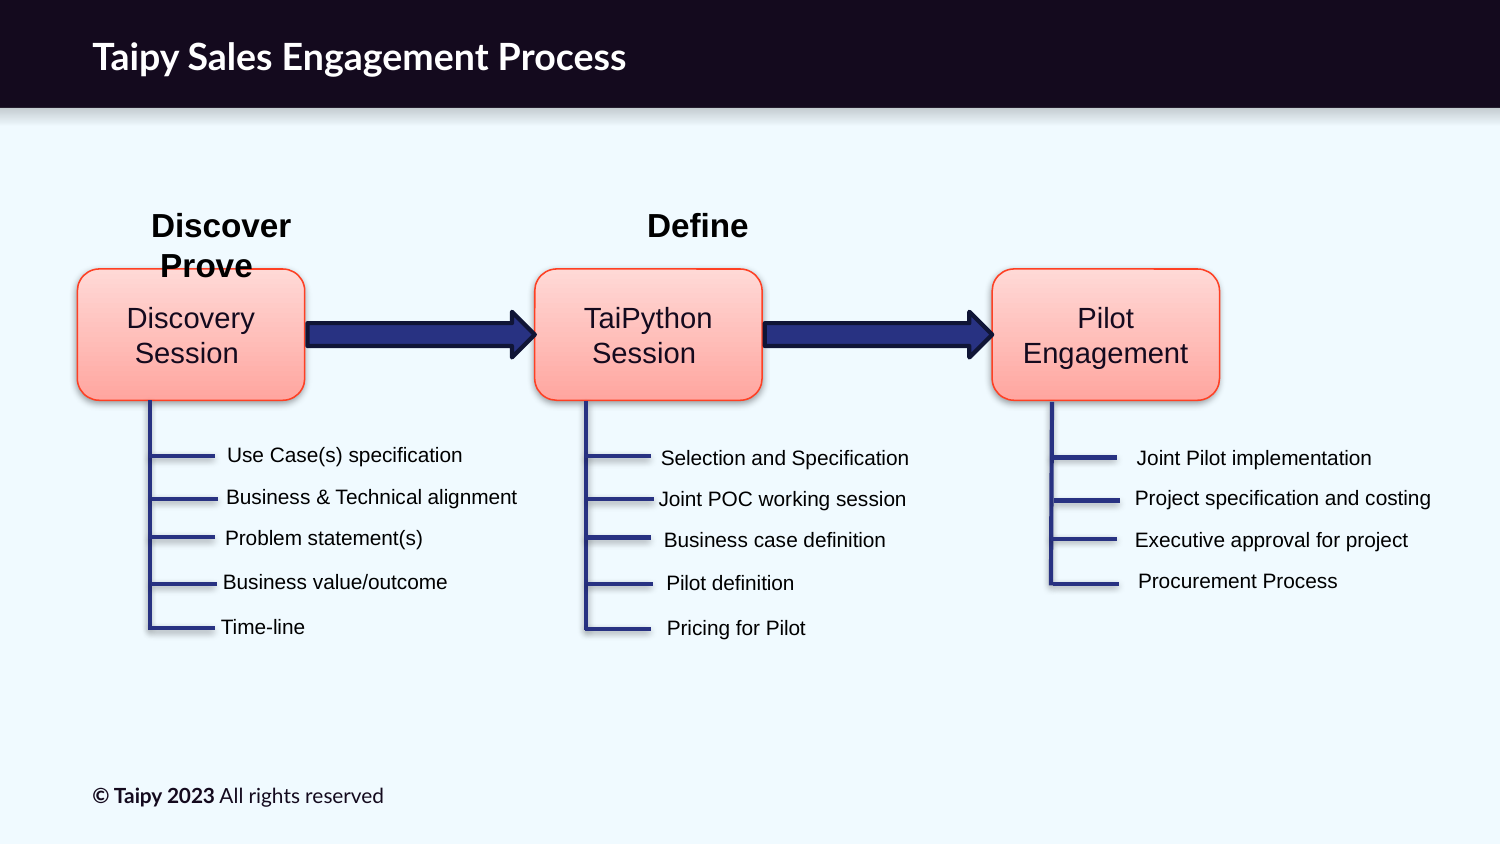

# Taipy Sales Engagement Process
Discover 			     Define 			               Prove
Discovery Session
TaiPython
Session
Pilot Engagement

Use Case(s) specification
Joint Pilot implementation
Selection and Specification
Business & Technical alignment
Project specification and costing
Joint POC working session
Problem statement(s)
Business case definition
Executive approval for project
Procurement Process
Business value/outcome
Pilot definition
Time-line
Pricing for Pilot